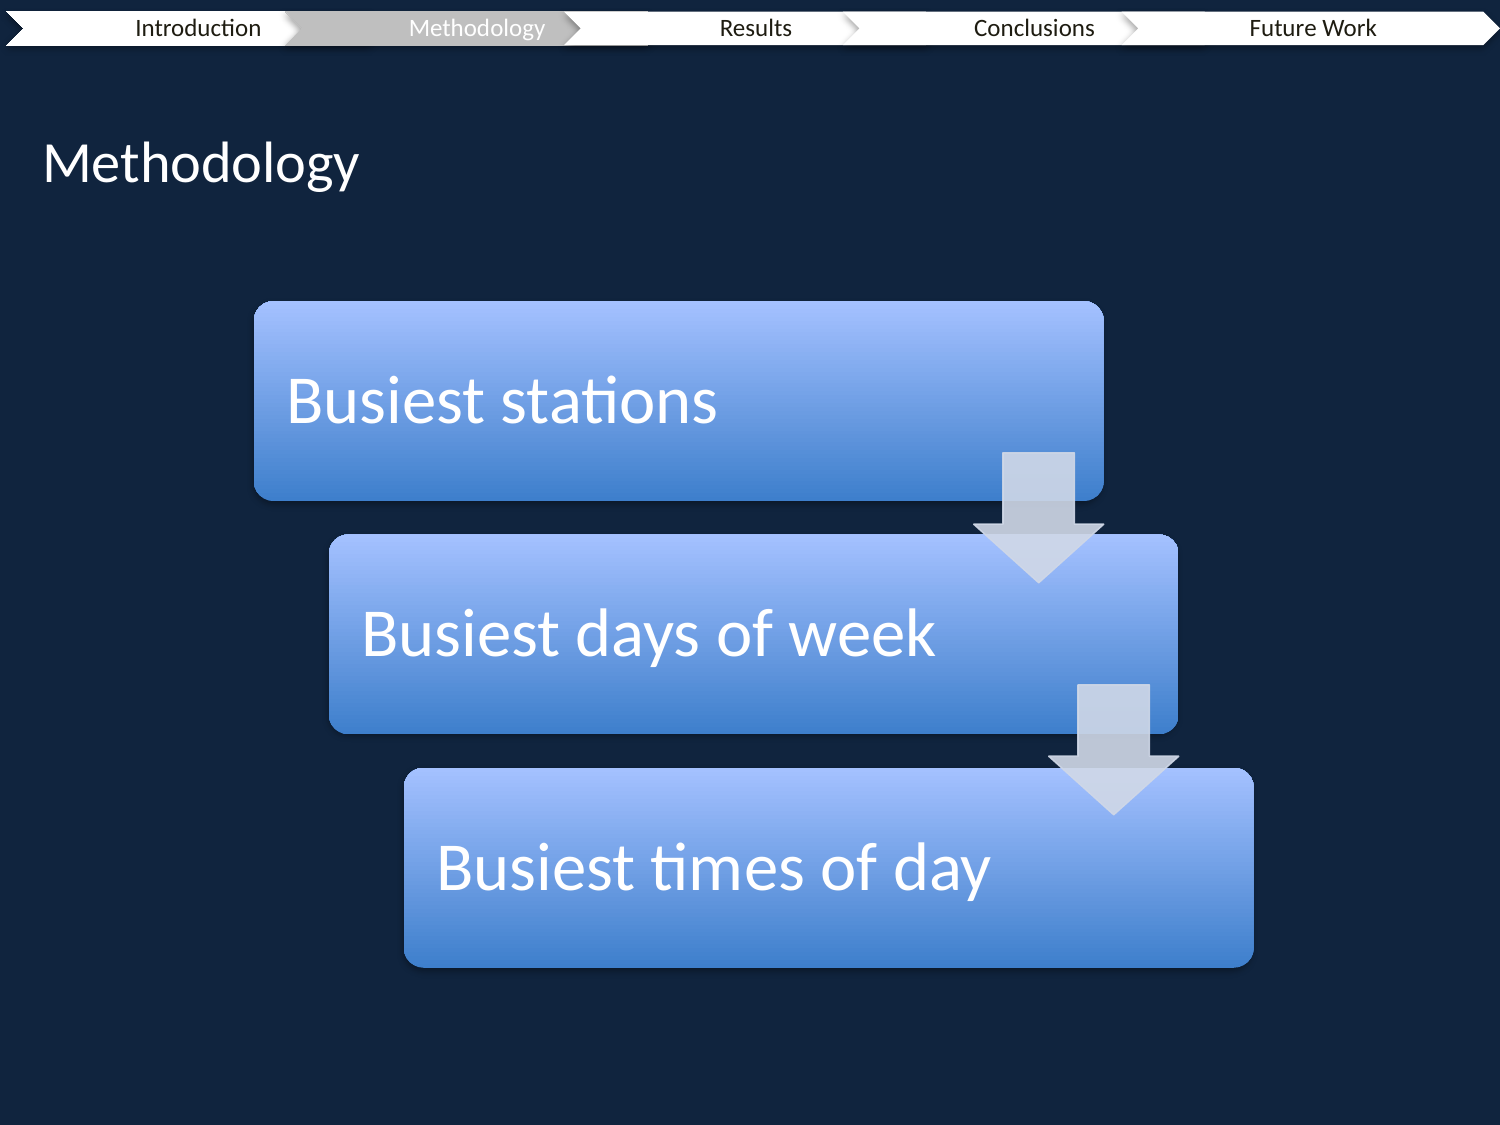

Introduction

Methodology

Results

Conclusions

Future Work

# Methodology
Busiest stations
Busiest days of week
Busiest times of day